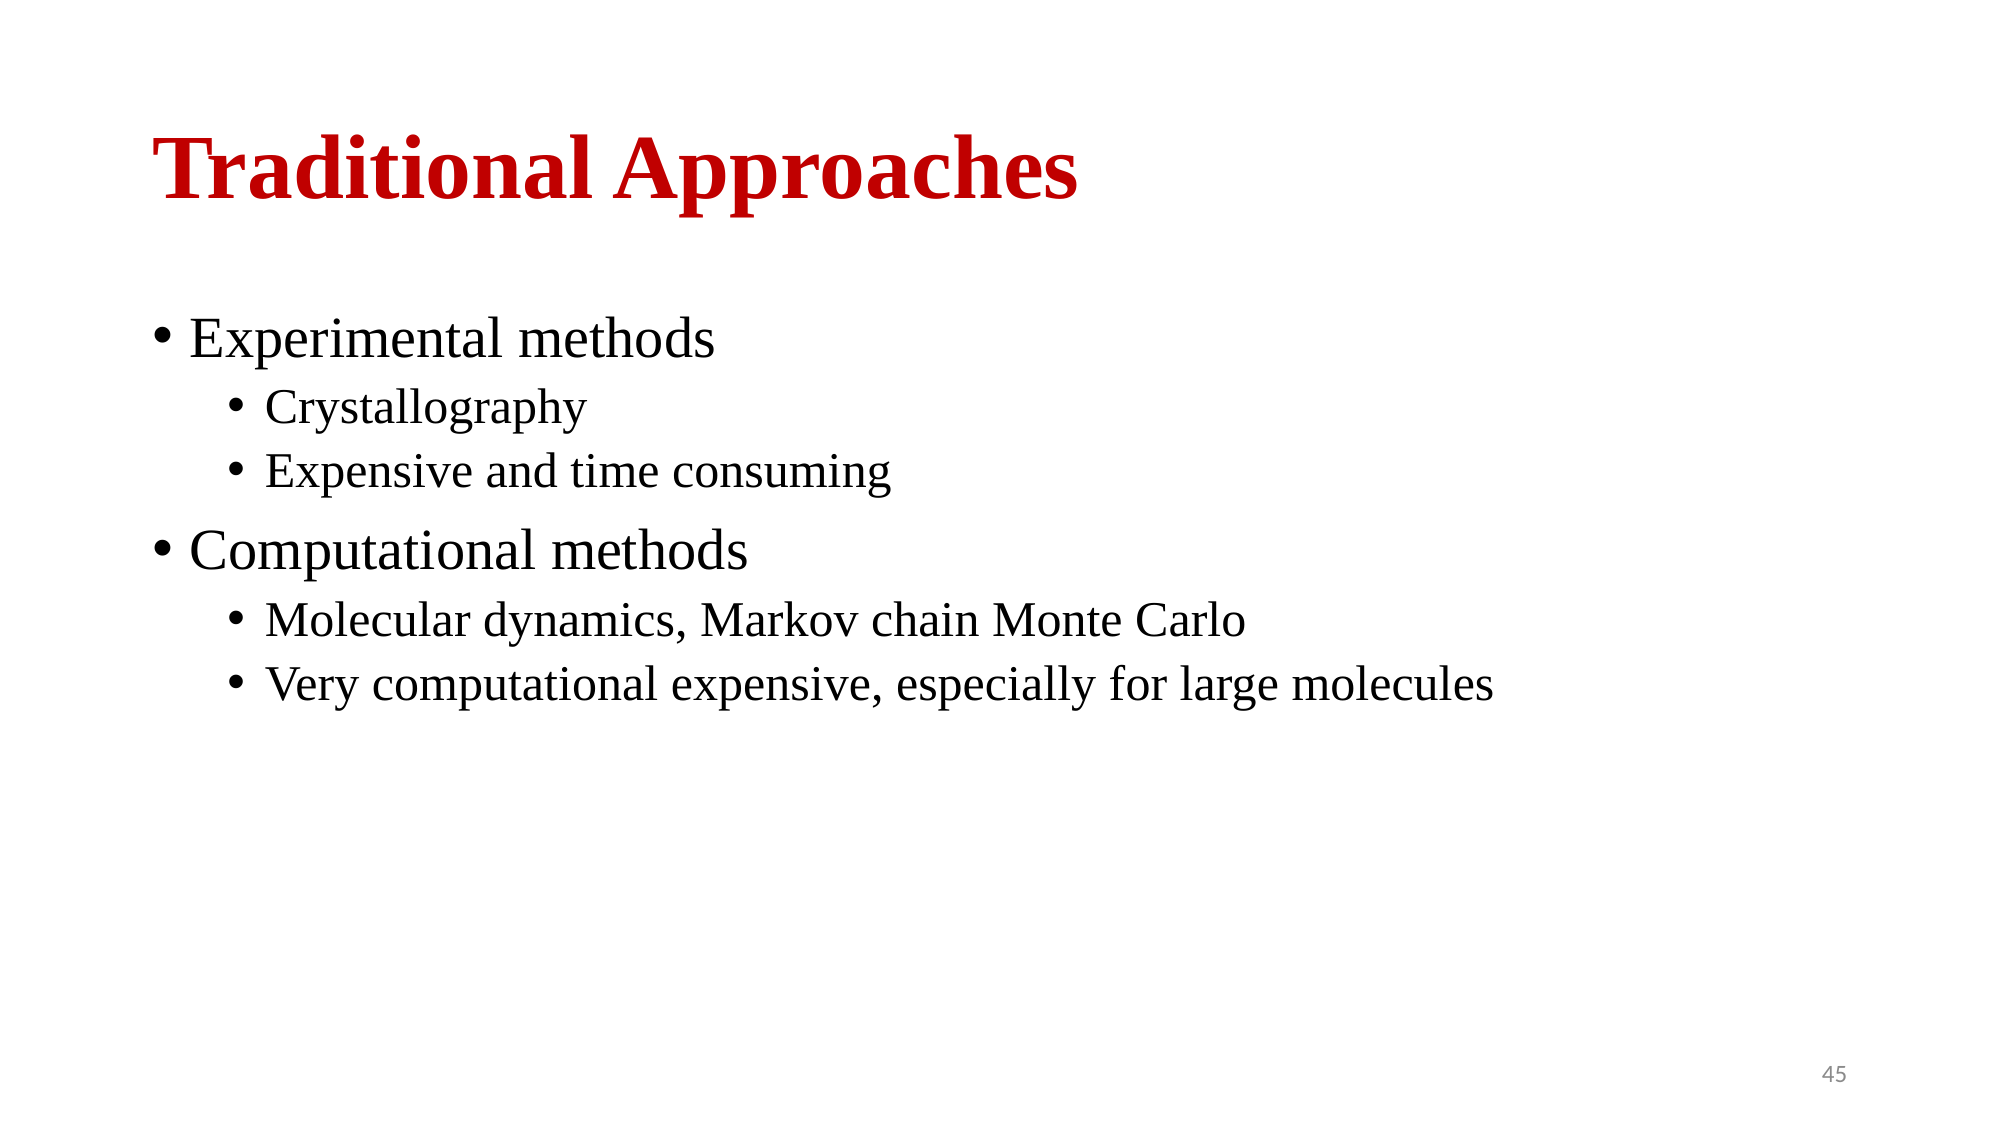

# Traditional Approaches
Experimental methods
Crystallography
Expensive and time consuming
Computational methods
Molecular dynamics, Markov chain Monte Carlo
Very computational expensive, especially for large molecules

45